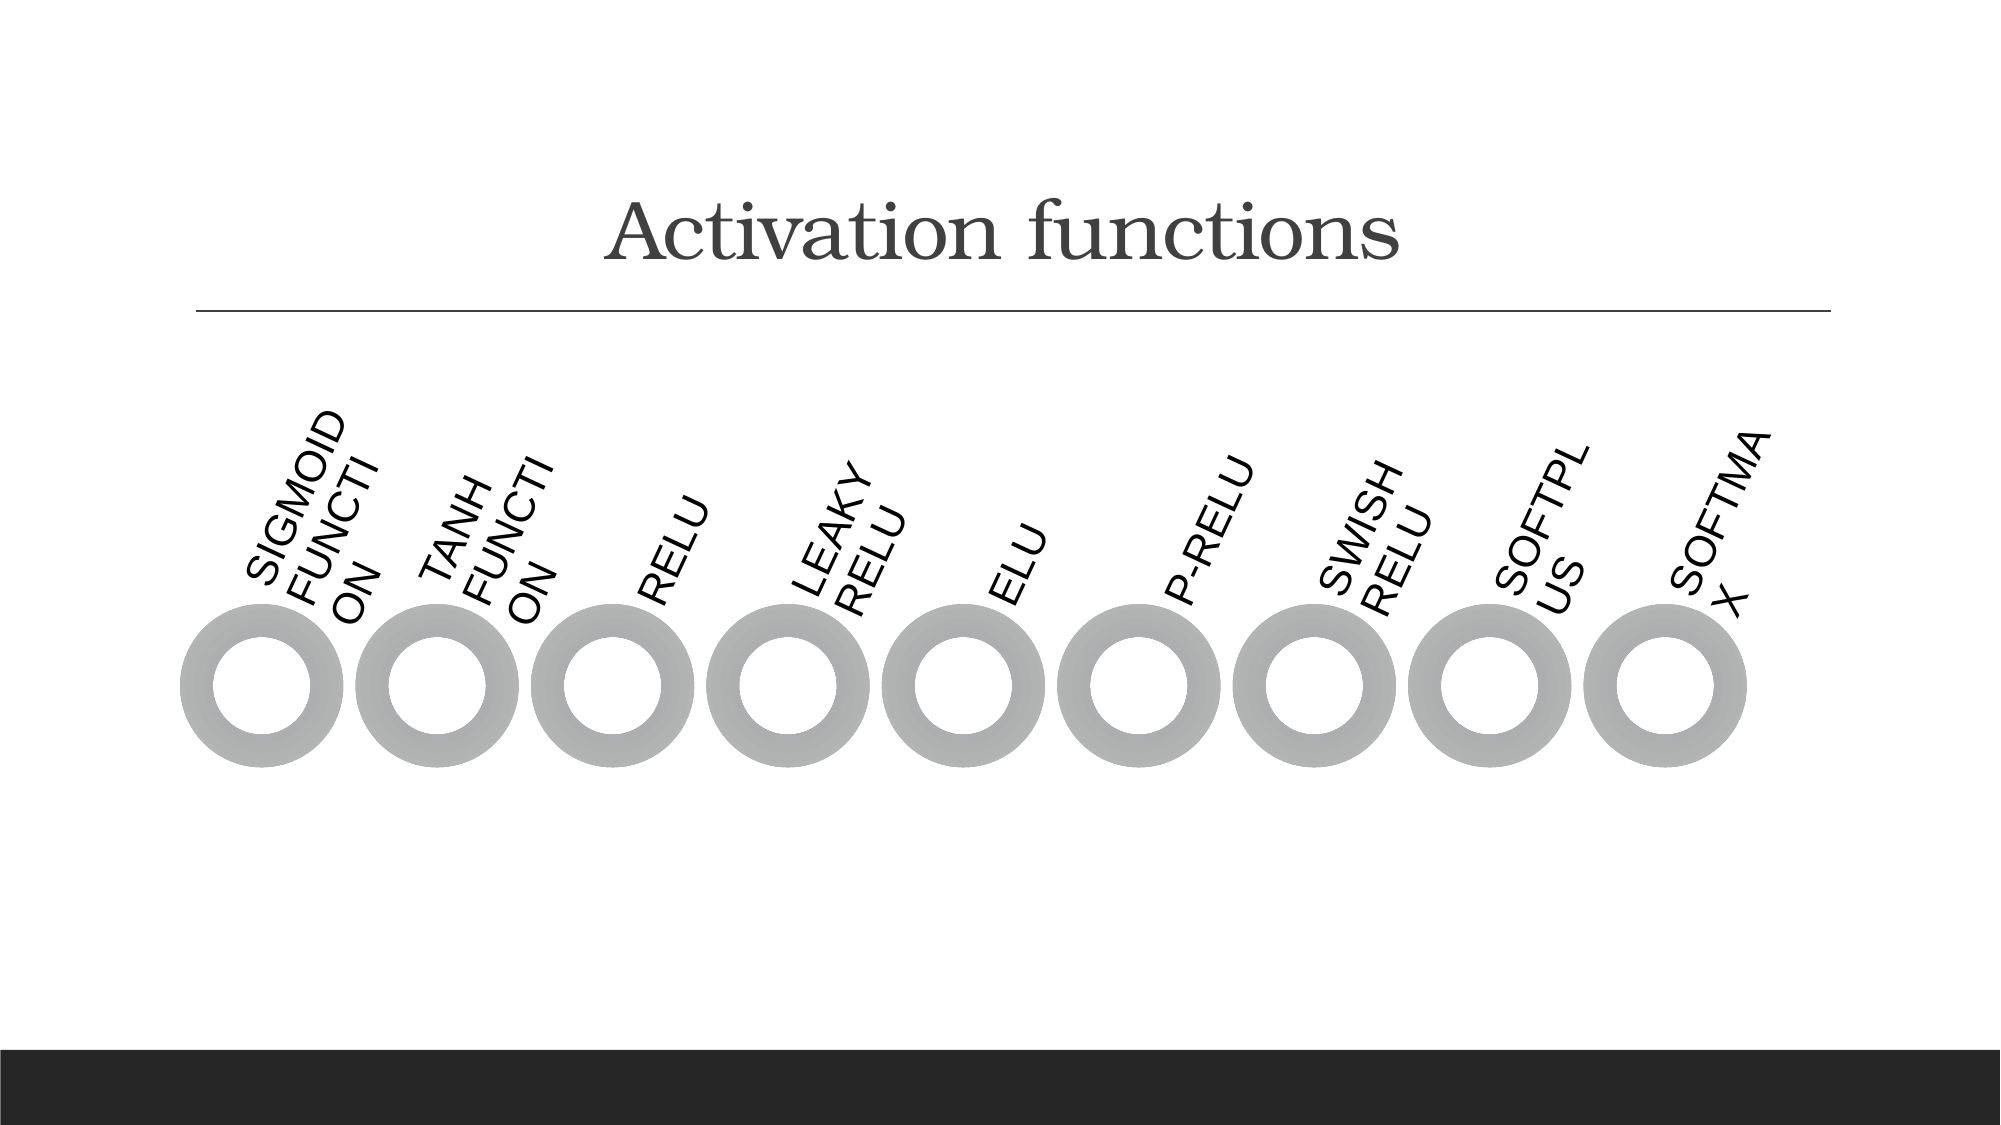

# Activation functions
Sigmoid function
Tanh function
RELU
Leaky RELU
ELU
P-relu
Swish relu
Softplus
softmax